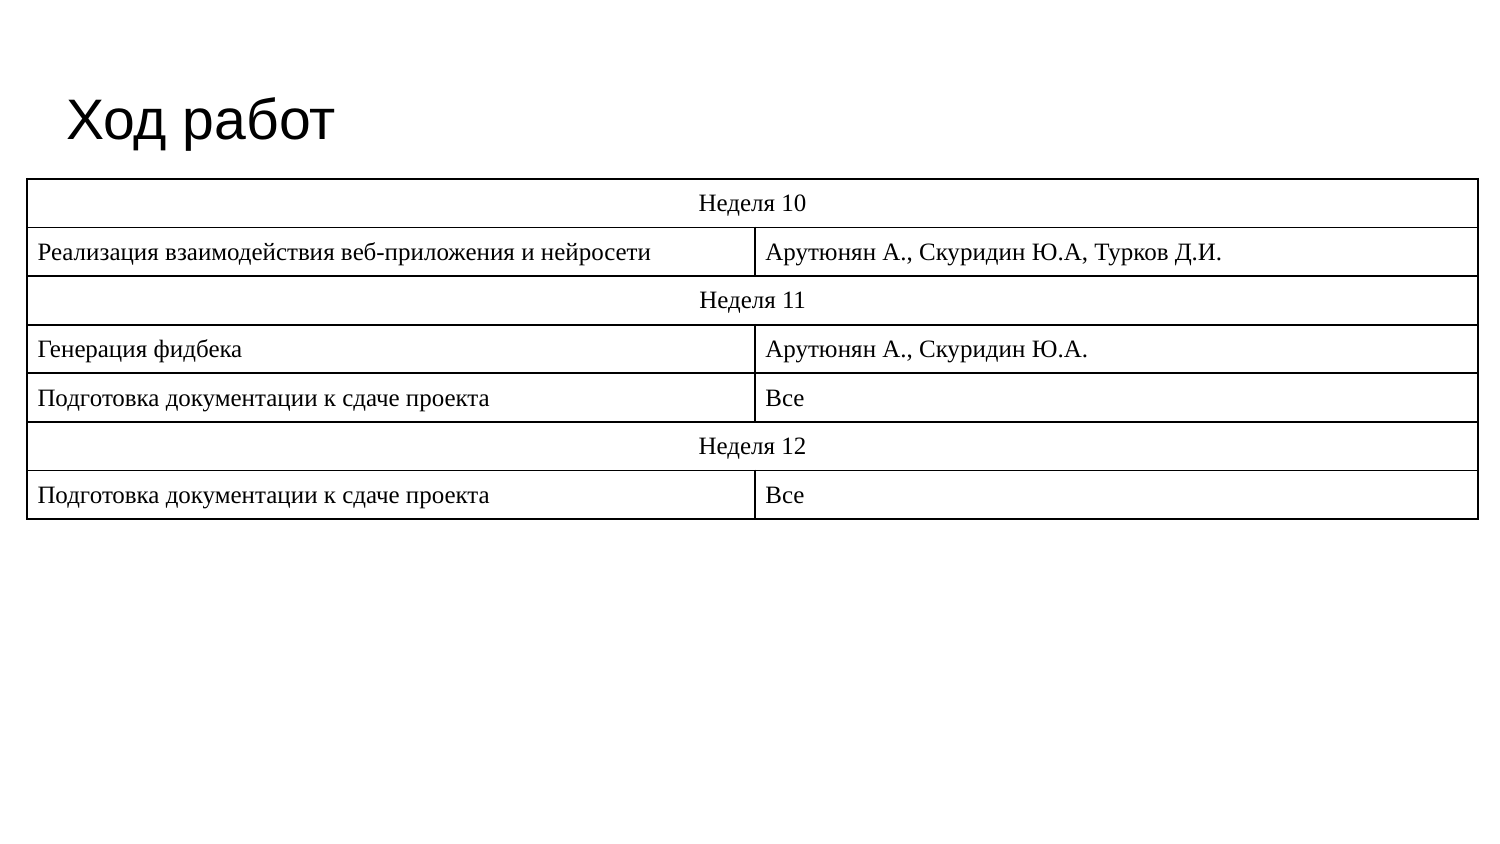

# Ход работ
| Неделя 10 |  |
| --- | --- |
| Реализация взаимодействия веб-приложения и нейросети | Арутюнян А., Скуридин Ю.А, Турков Д.И. |
| Неделя 11 |  |
| Генерация фидбека | Арутюнян А., Скуридин Ю.А. |
| Подготовка документации к сдаче проекта | Все |
| Неделя 12 |  |
| Подготовка документации к сдаче проекта | Все |